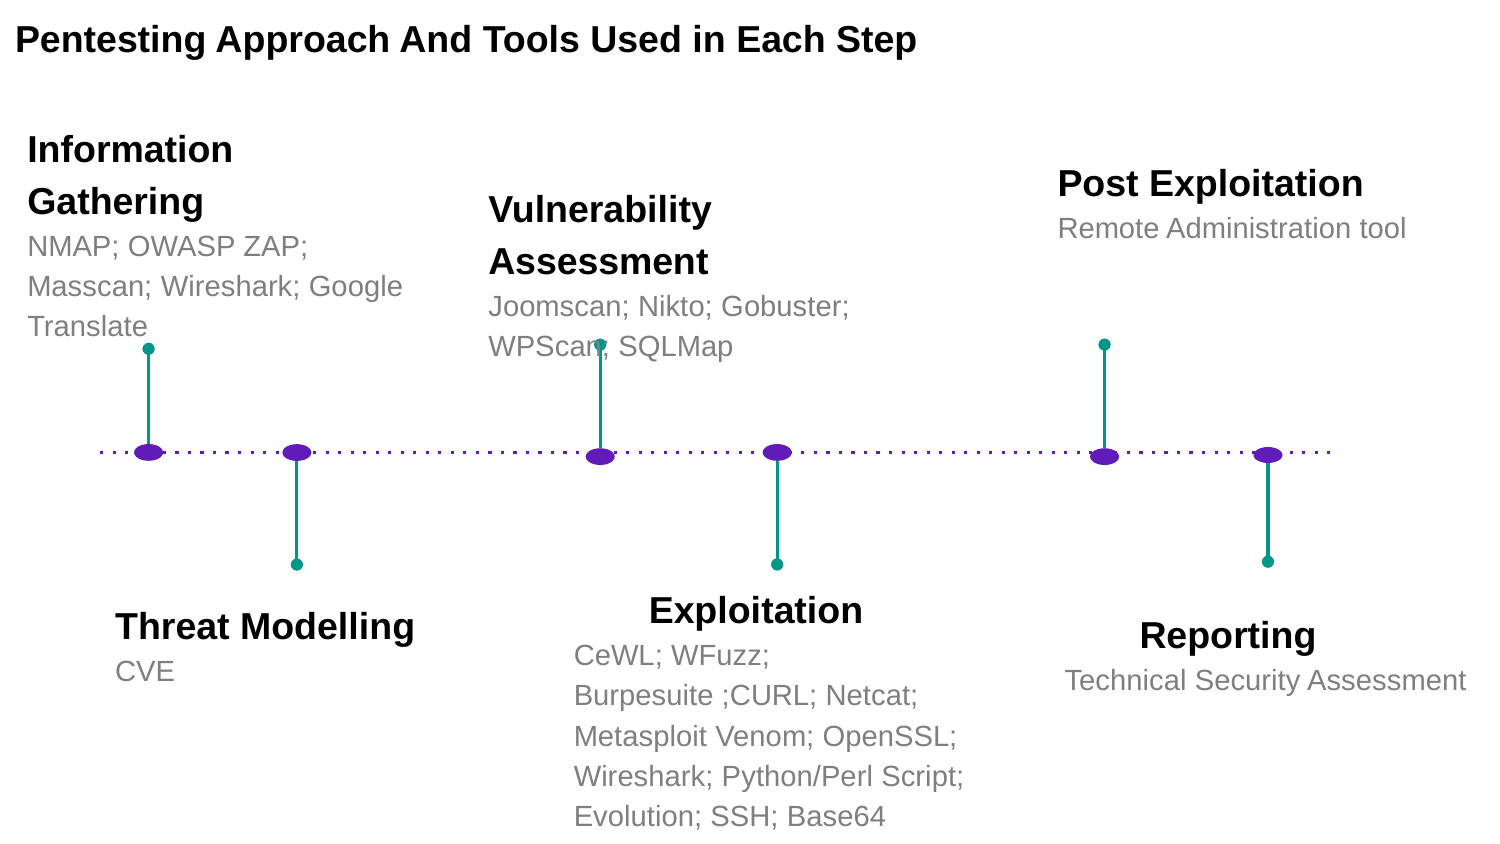

Pentesting Approach And Tools Used in Each Step
Information Gathering
NMAP; OWASP ZAP; Masscan; Wireshark; Google Translate
Post Exploitation
Remote Administration tool

Vulnerability Assessment
Joomscan; Nikto; Gobuster; WPScan; SQLMap

Exploitation
CeWL; WFuzz; Burpesuite ;CURL; Netcat; Metasploit Venom; OpenSSL; Wireshark; Python/Perl Script; Evolution; SSH; Base64 Decoder

Threat Modelling
CVE
Reporting
Technical Security Assessment